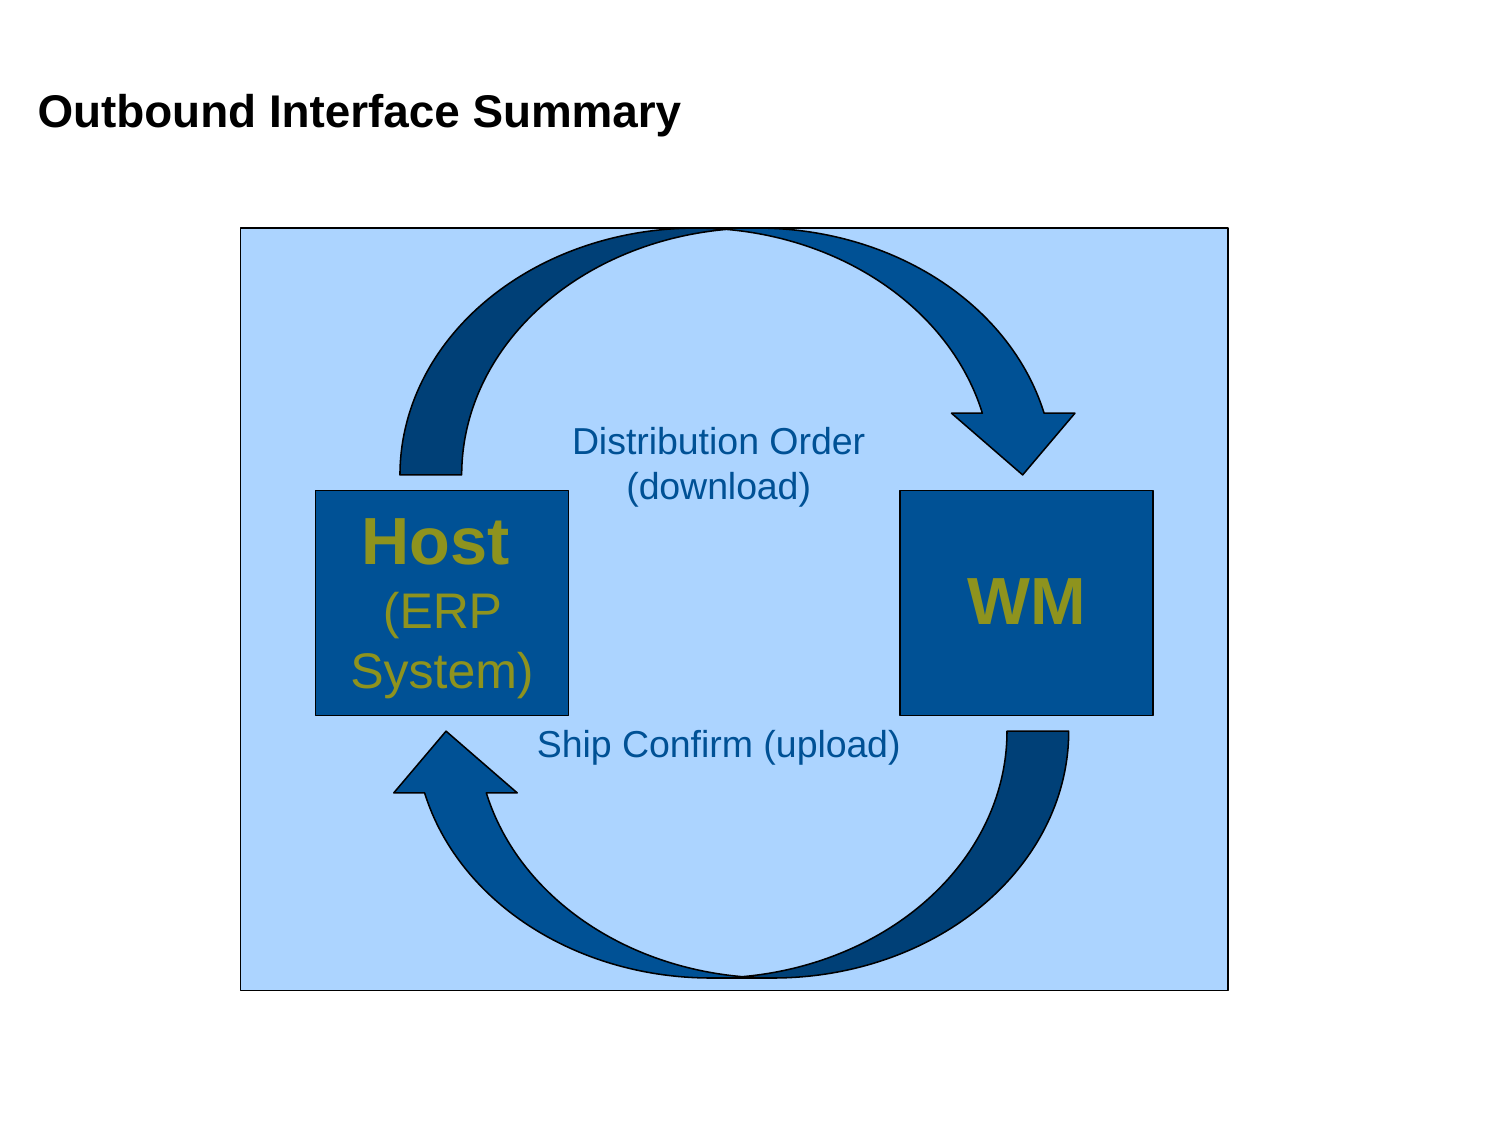

# Outbound Interface Summary

Distribution Order (download)
Host
(ERP System)

WM
Ship Confirm (upload)